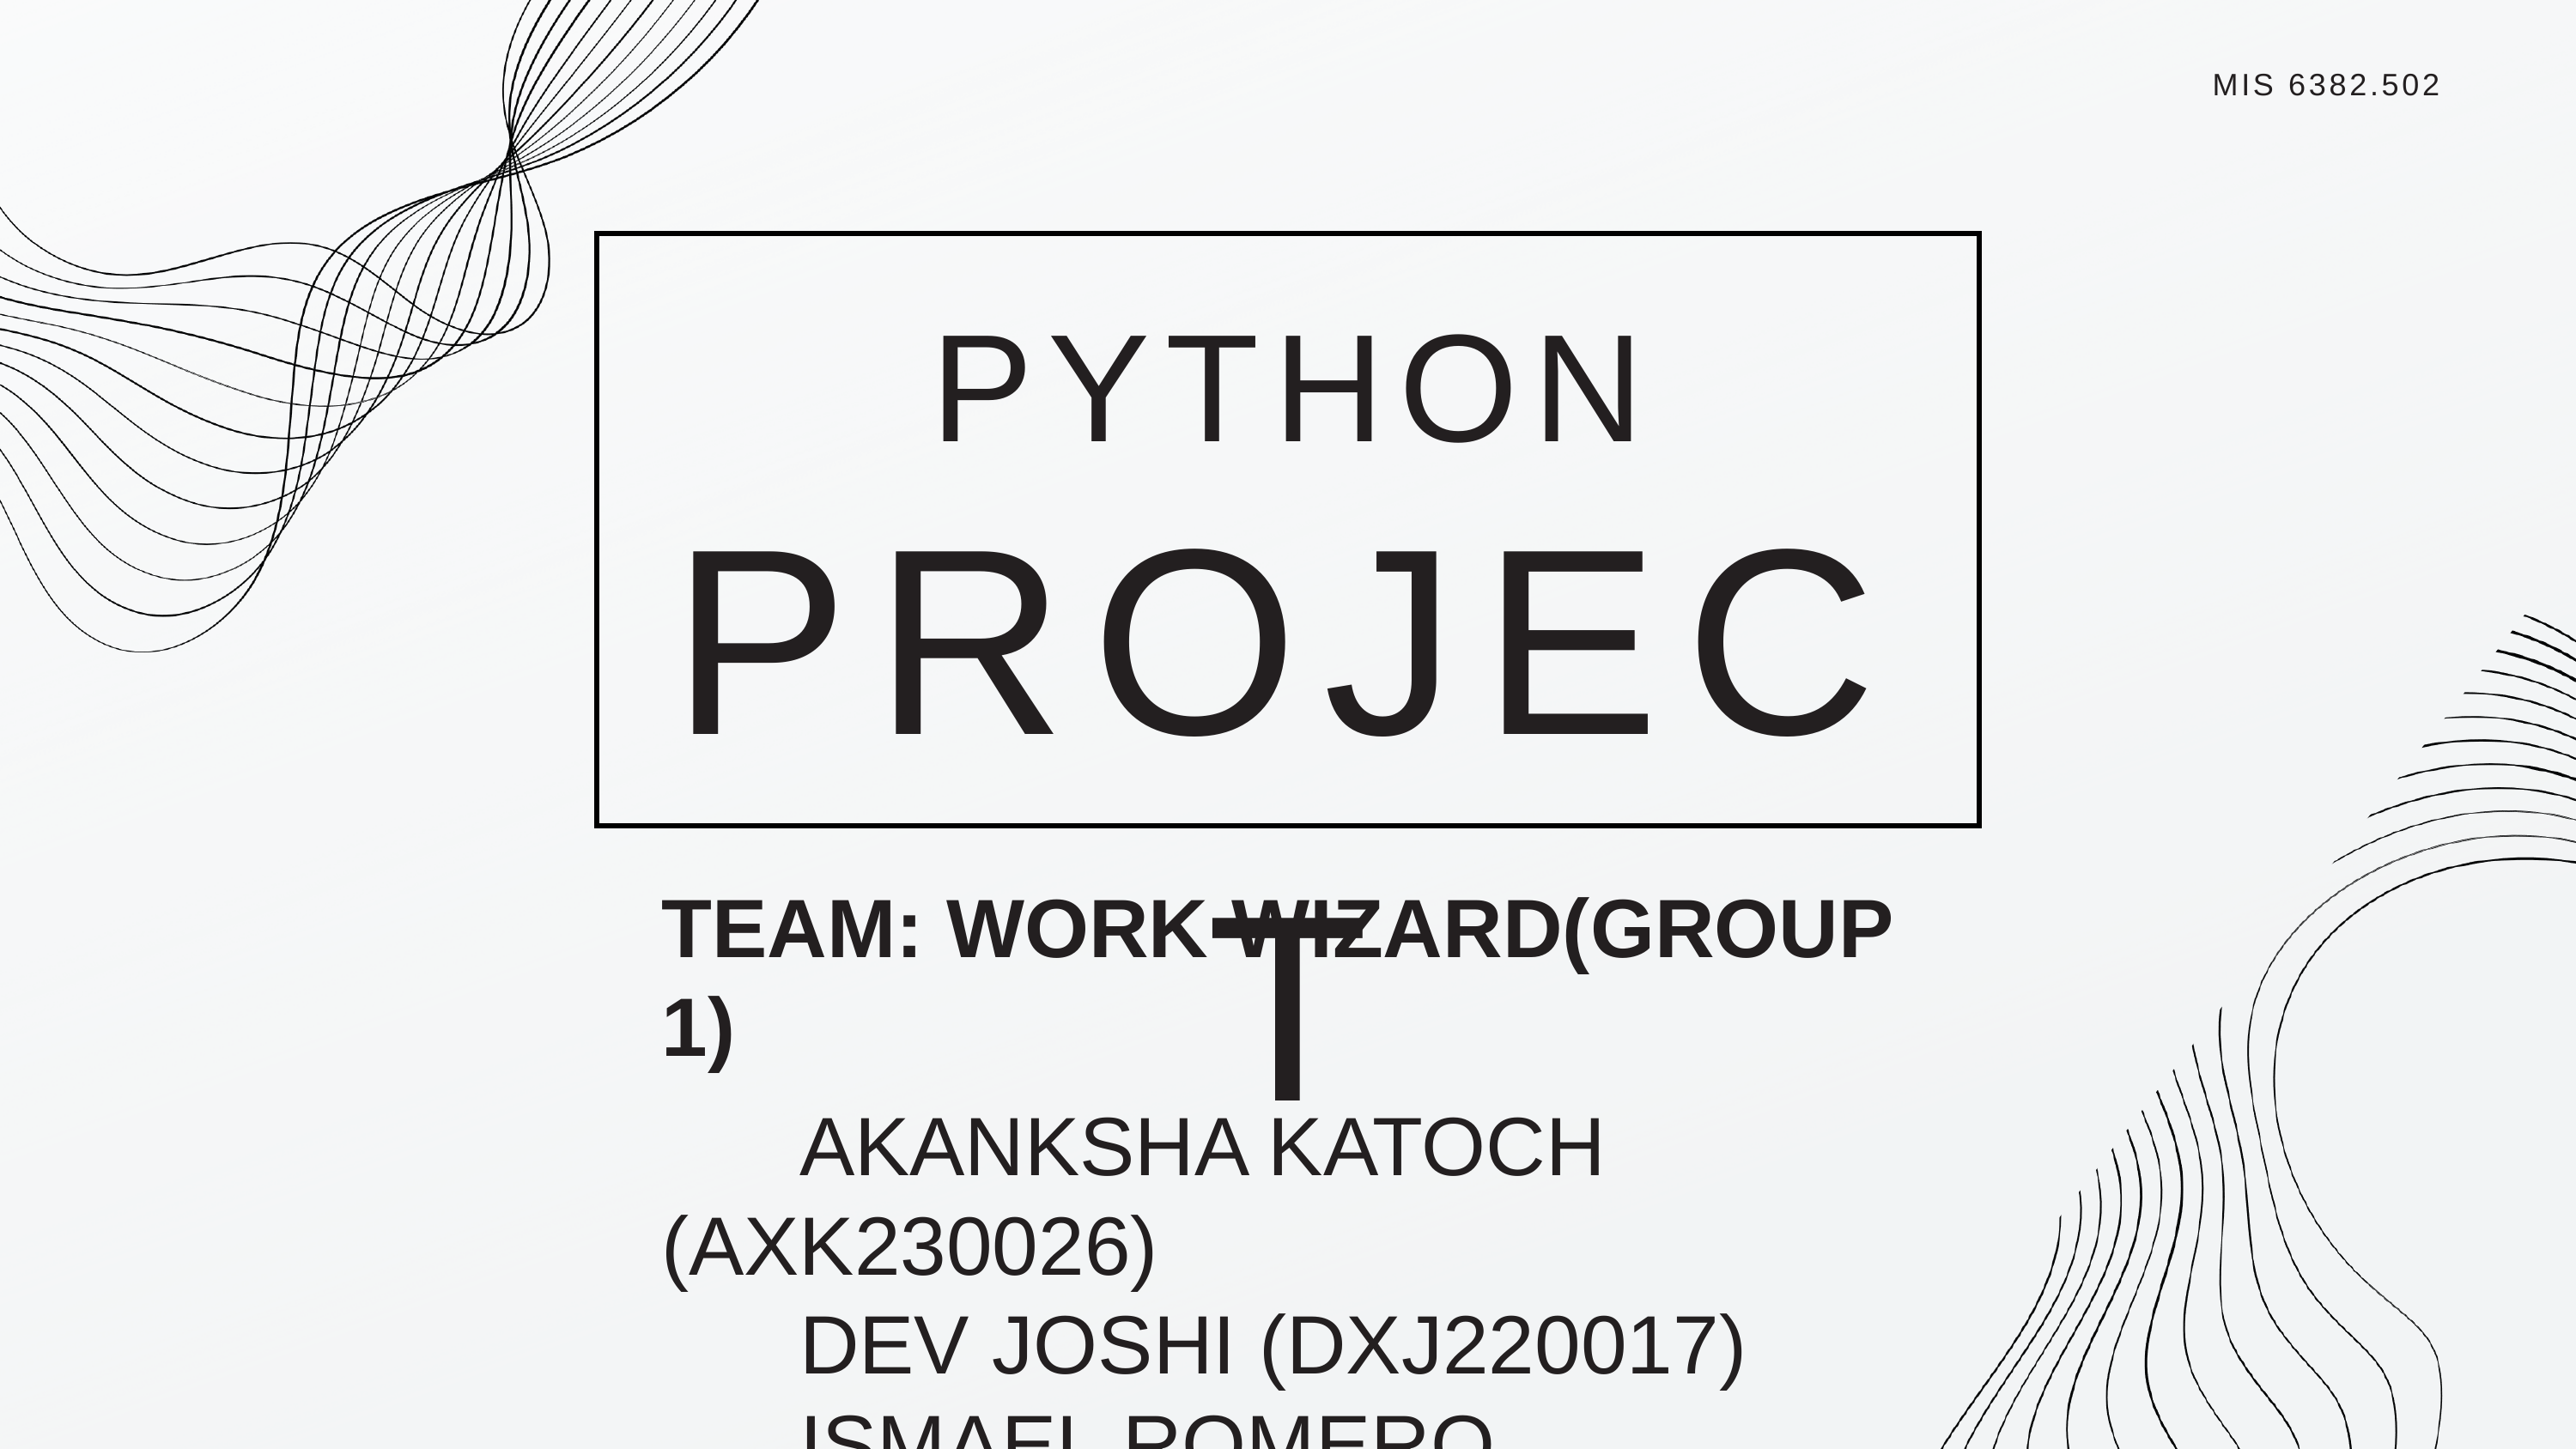

MIS 6382.502

PYTHON
PROJECT

TEAM: WORK WIZARD(GROUP 1)

      AKANKSHA KATOCH (AXK230026)
      DEV JOSHI (DXJ220017)
      ISMAEL ROMERO (IXR160130)
      KHOA NGUYEN (KNN170130)